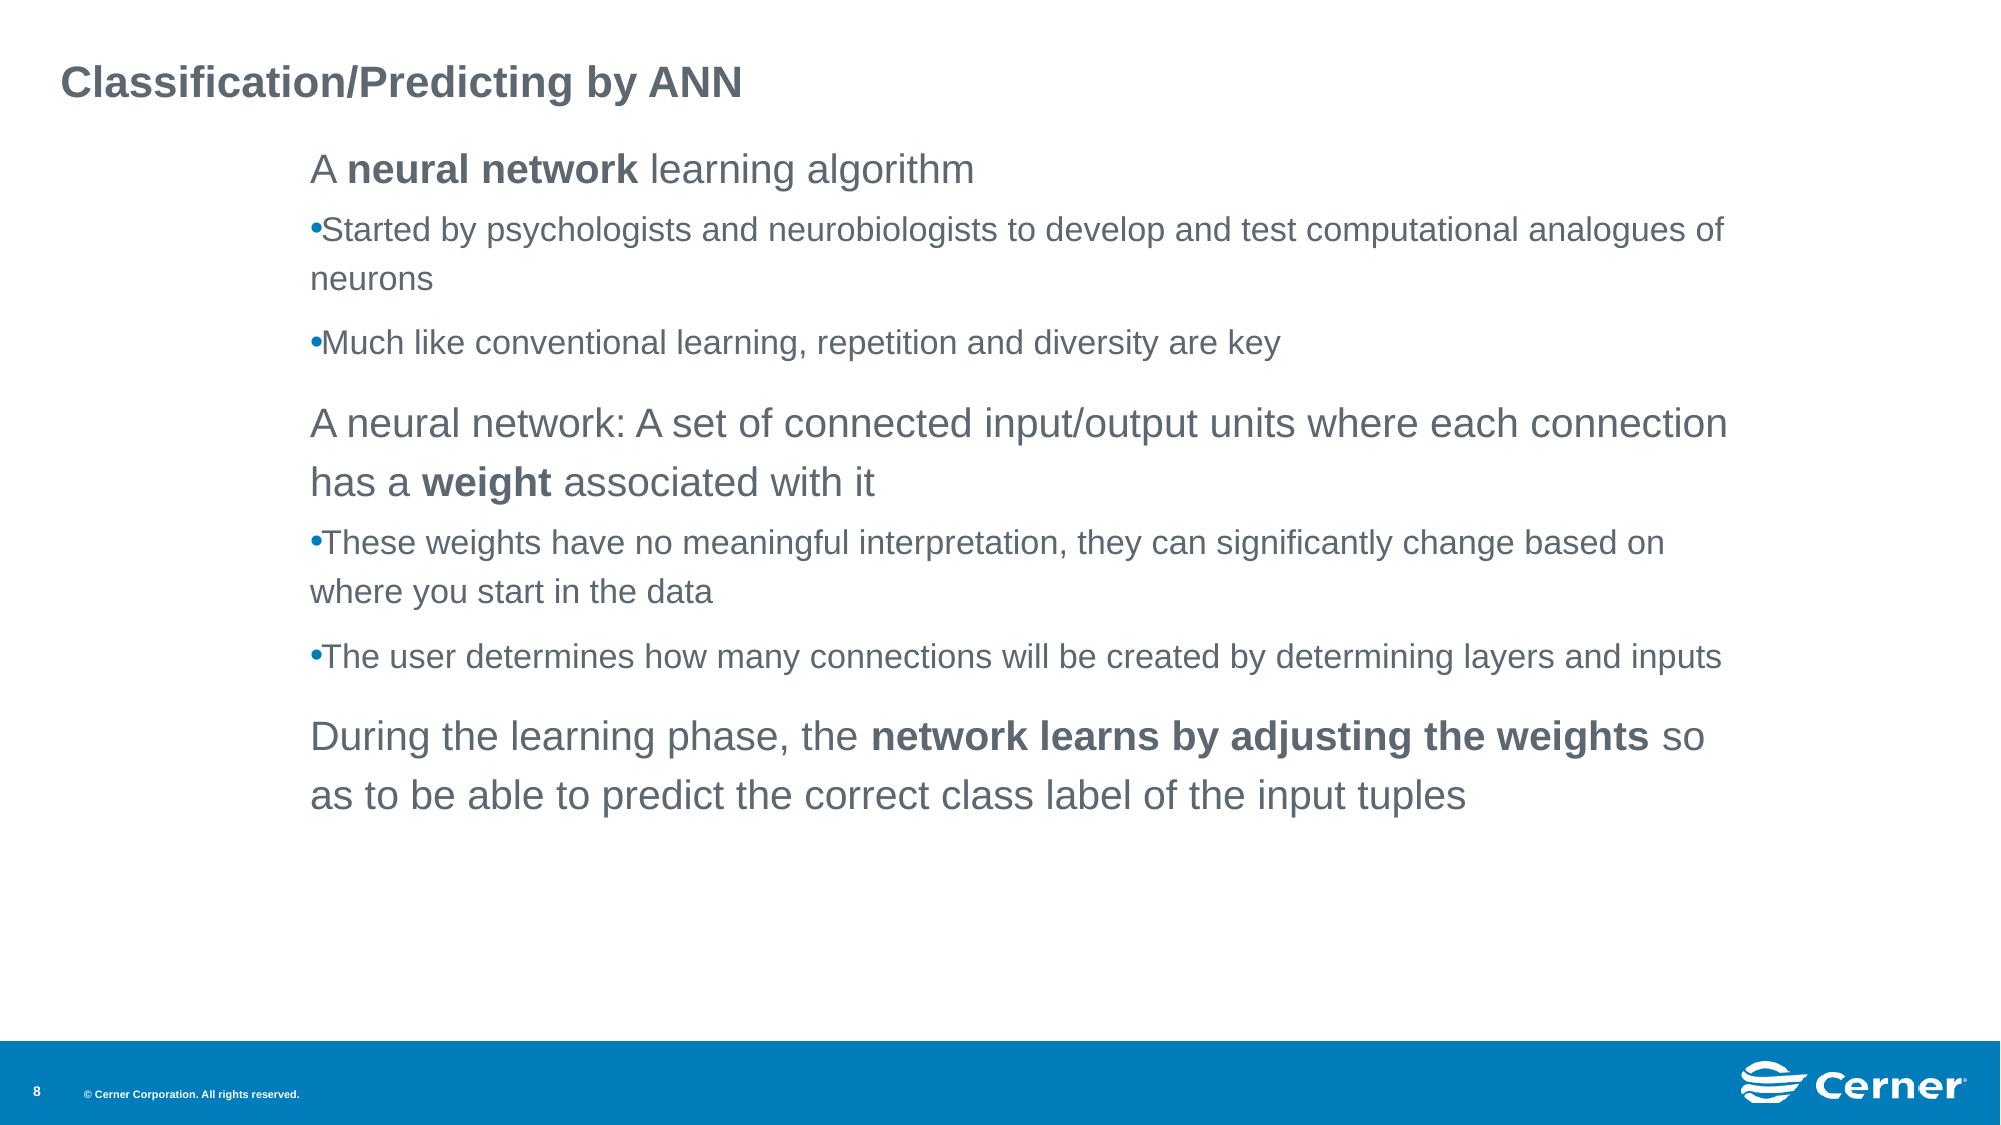

8
# Classification/Predicting by ANN
A neural network learning algorithm
Started by psychologists and neurobiologists to develop and test computational analogues of neurons
Much like conventional learning, repetition and diversity are key
A neural network: A set of connected input/output units where each connection has a weight associated with it
These weights have no meaningful interpretation, they can significantly change based on where you start in the data
The user determines how many connections will be created by determining layers and inputs
During the learning phase, the network learns by adjusting the weights so as to be able to predict the correct class label of the input tuples